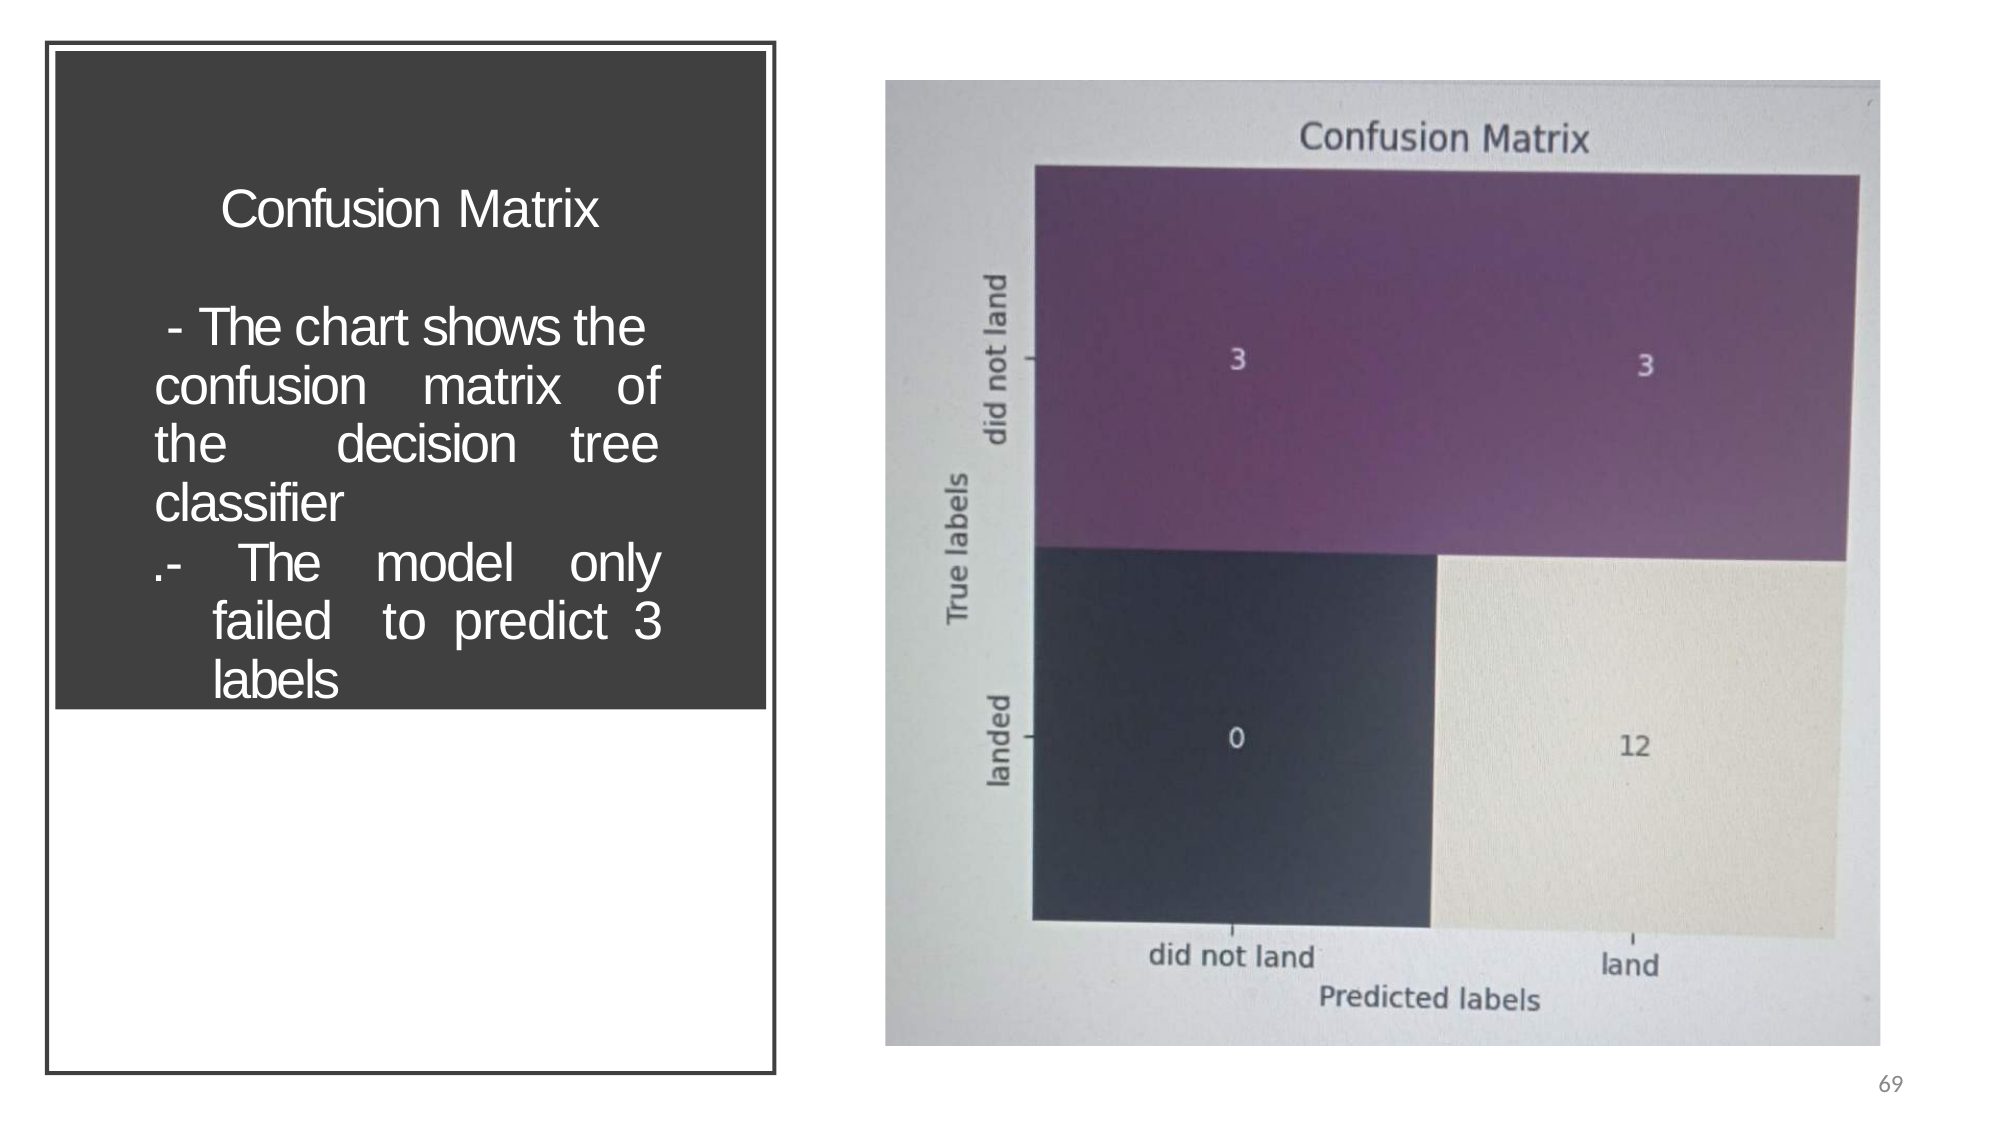

Confusion Matrix

- The chart shows the  confusion matrix of the  decision tree classifier
.- The model only failed  to predict 3 labels

69